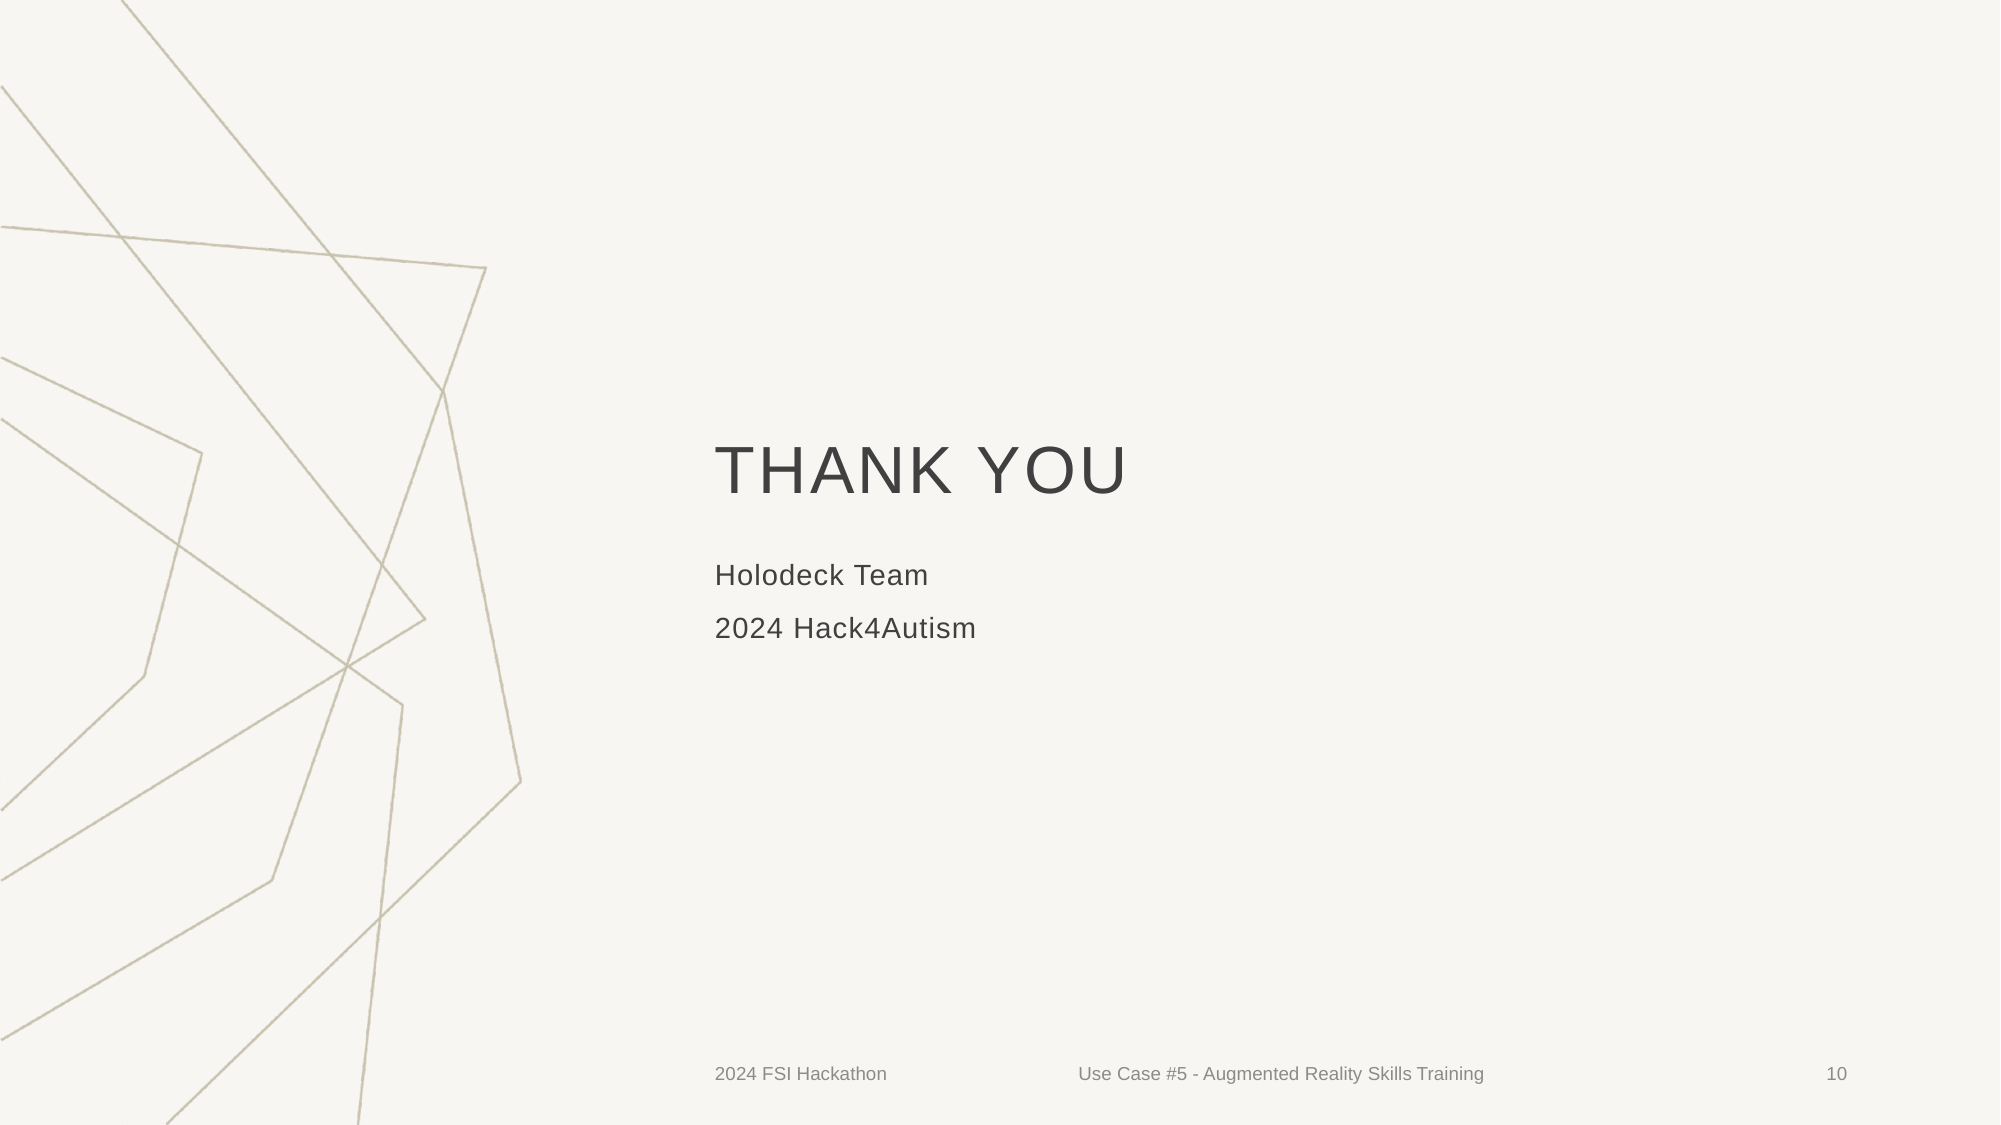

# THANK YOU
Holodeck Team
2024 Hack4Autism
2024 FSI Hackathon
Use Case #5 - Augmented Reality Skills Training
10